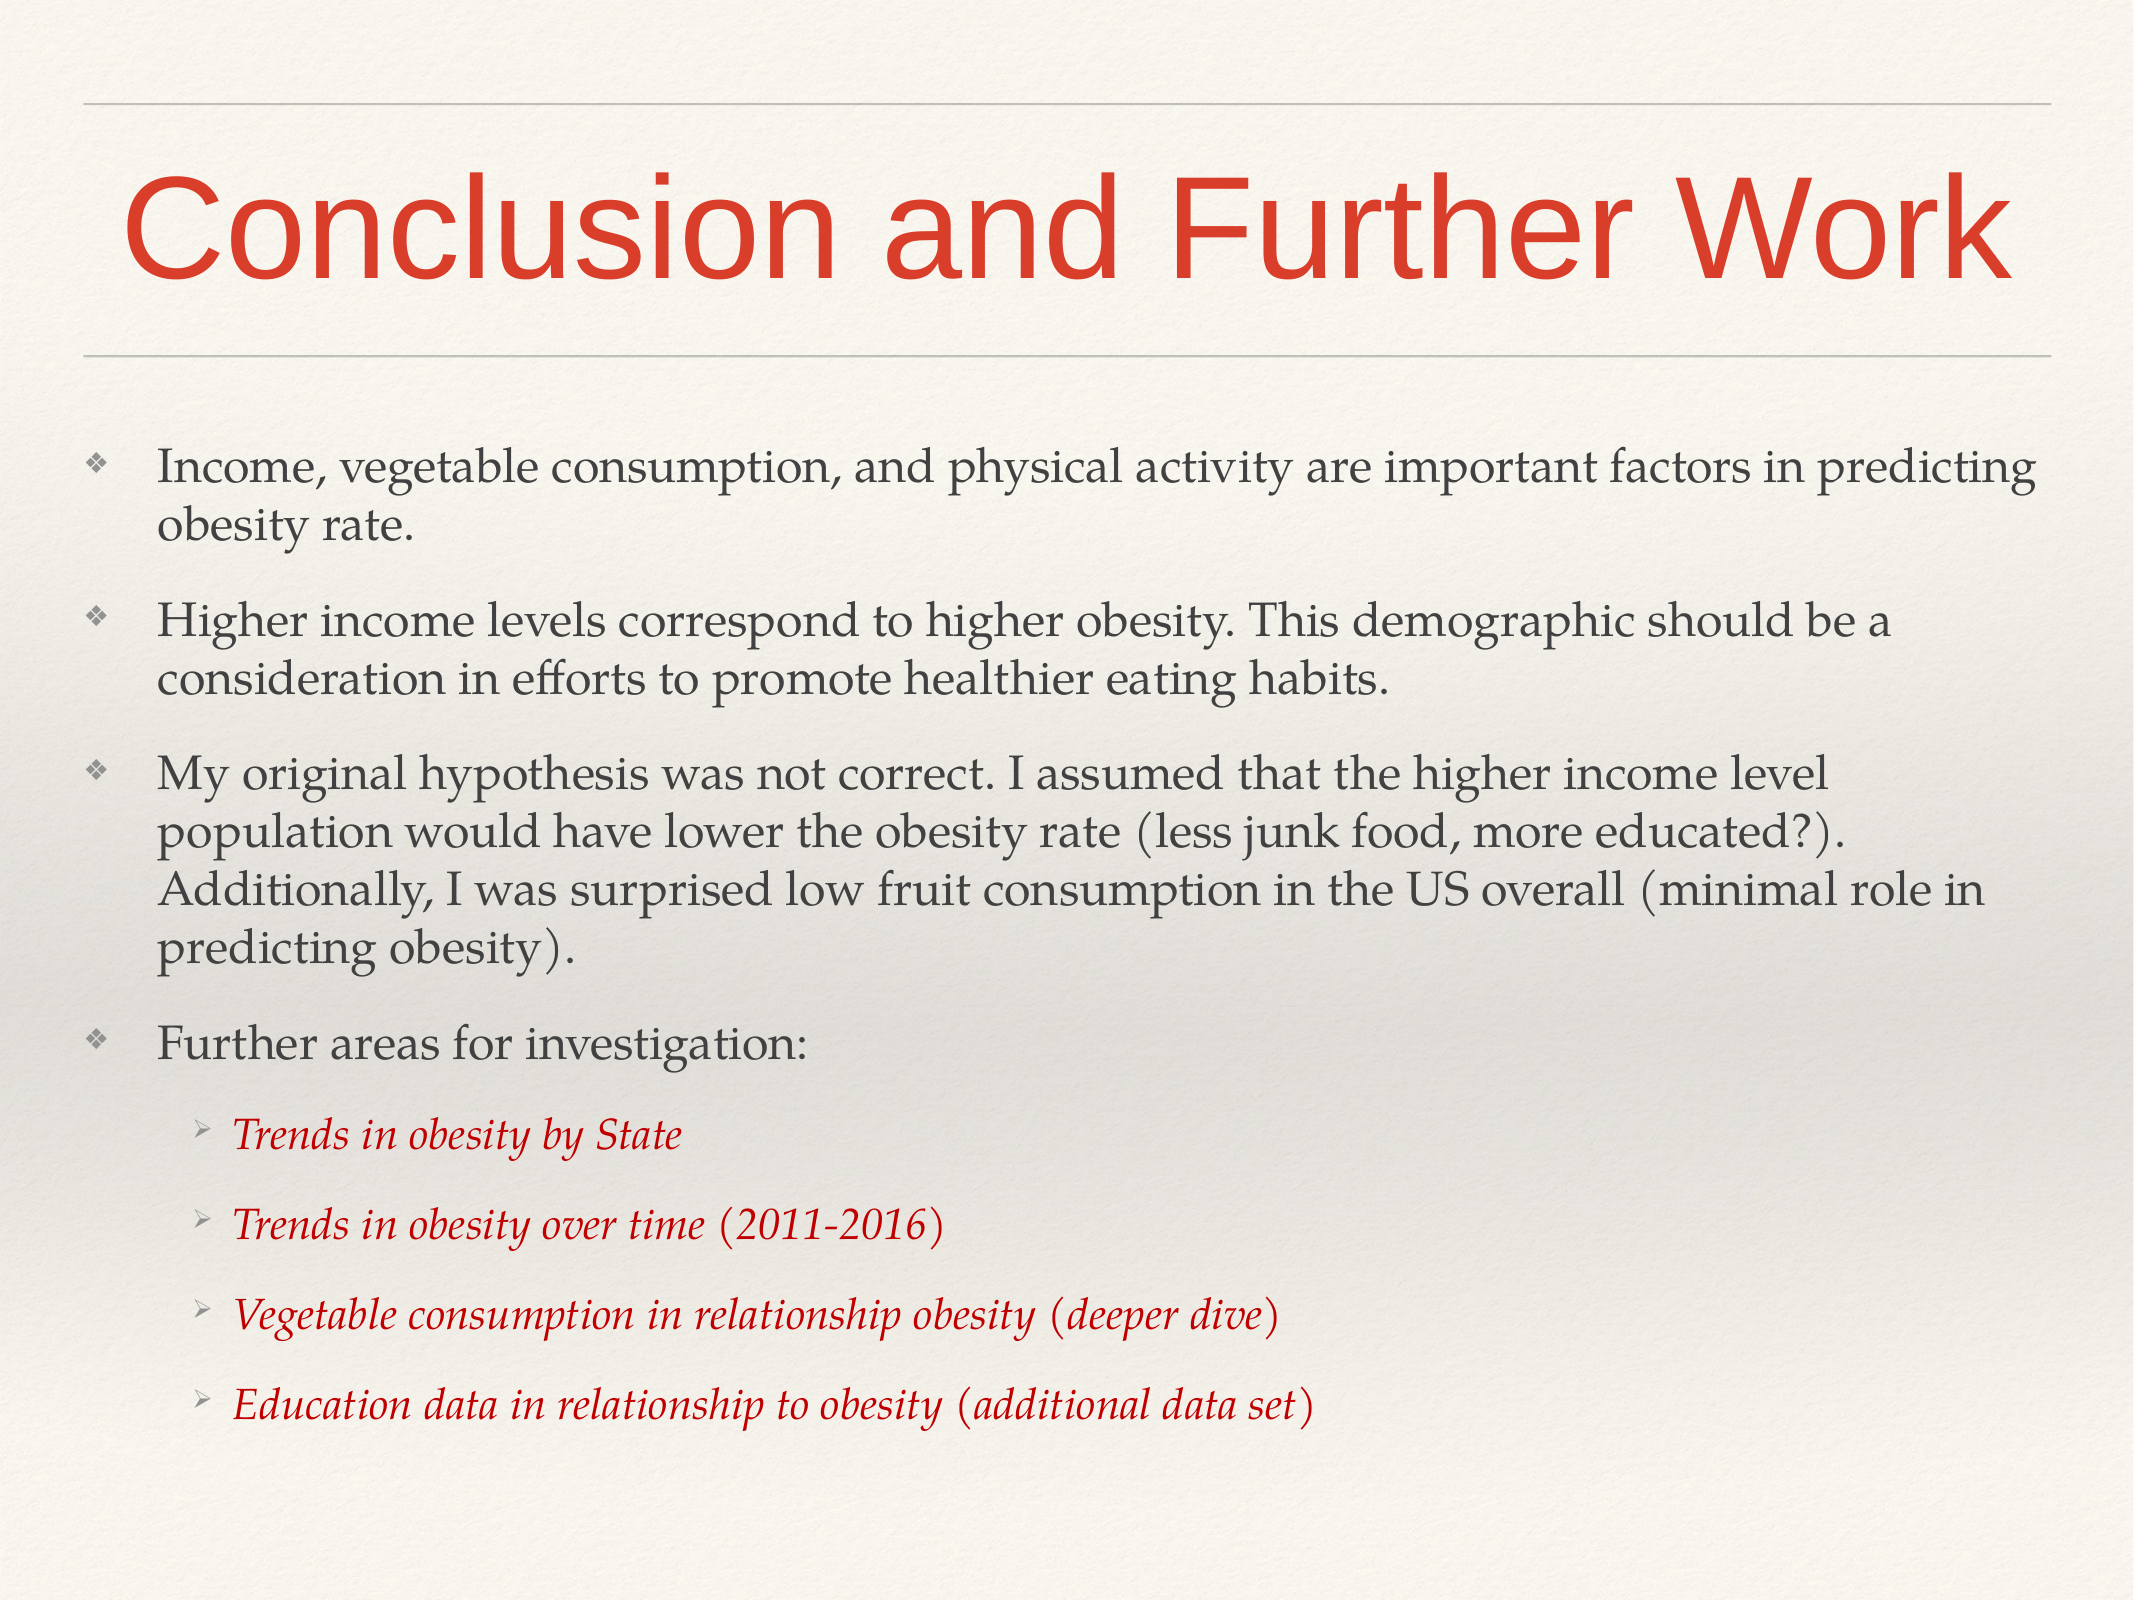

# Conclusion and Further Work
Income, vegetable consumption, and physical activity are important factors in predicting obesity rate.
Higher income levels correspond to higher obesity. This demographic should be a consideration in efforts to promote healthier eating habits.
My original hypothesis was not correct. I assumed that the higher income level population would have lower the obesity rate (less junk food, more educated?).  Additionally, I was surprised low fruit consumption in the US overall (minimal role in predicting obesity).
Further areas for investigation:
Trends in obesity by State
Trends in obesity over time (2011-2016)
Vegetable consumption in relationship obesity (deeper dive)
Education data in relationship to obesity (additional data set)